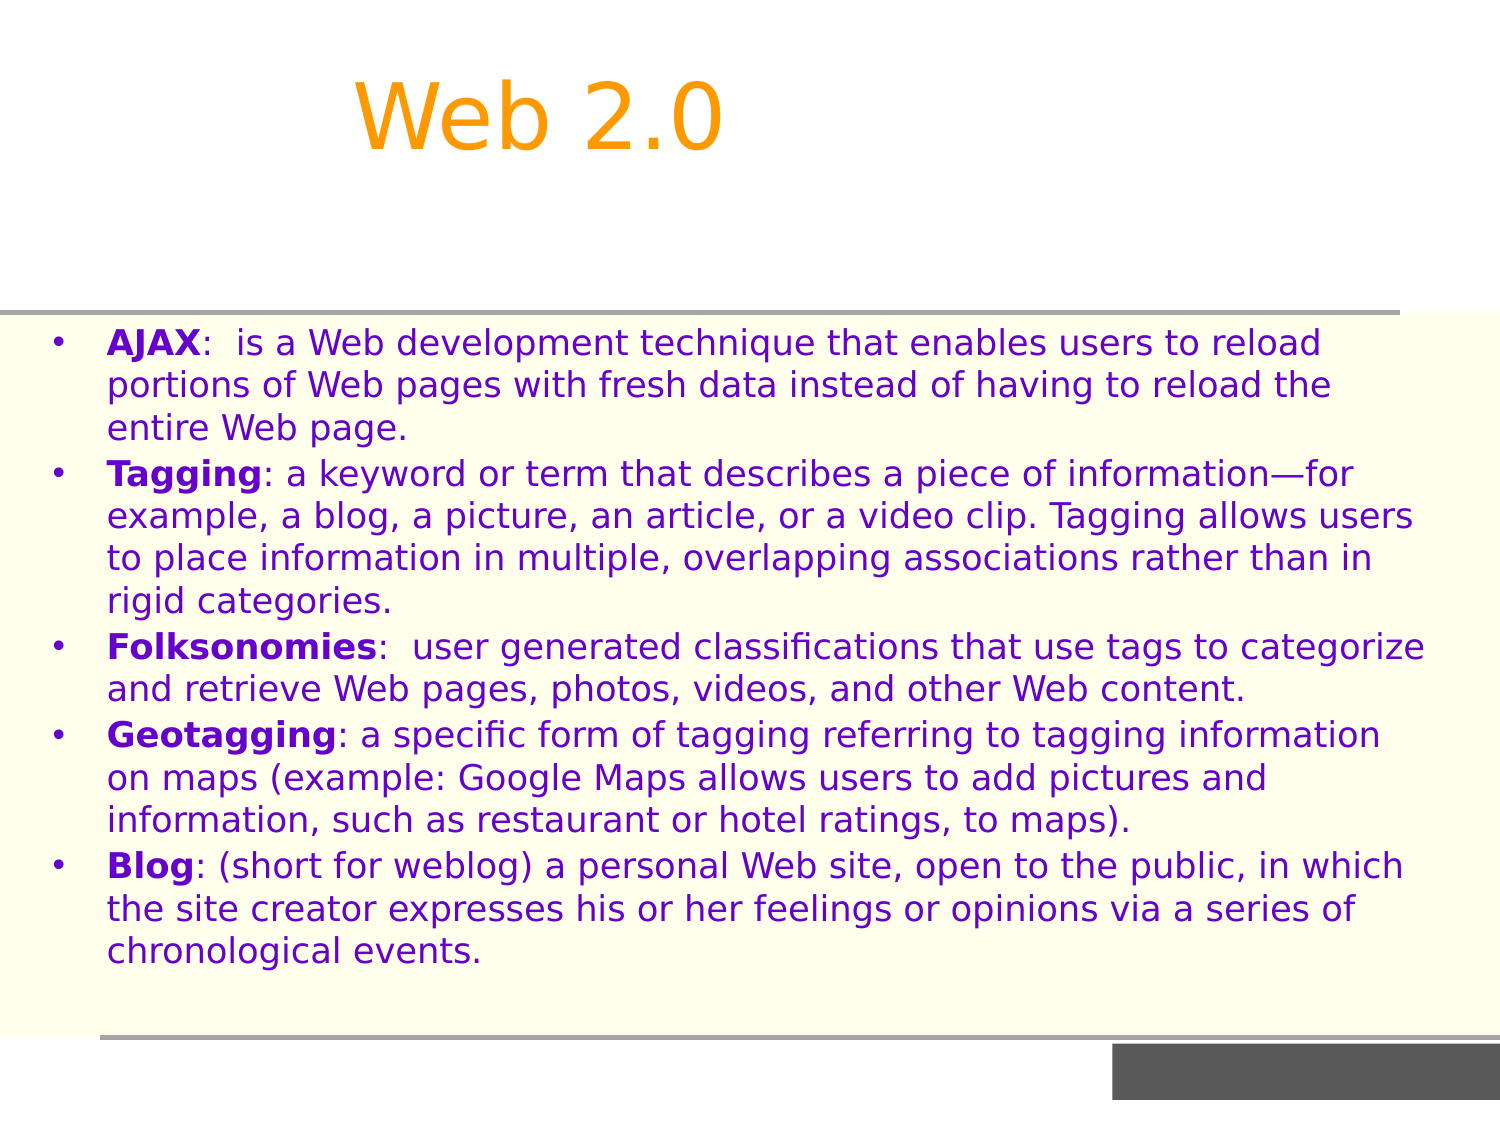

Web 2.0
AJAX:  is a Web development technique that enables users to reload portions of Web pages with fresh data instead of having to reload the entire Web page.
Tagging: a keyword or term that describes a piece of information—for example, a blog, a picture, an article, or a video clip. Tagging allows users to place information in multiple, overlapping associations rather than in rigid categories.
Folksonomies:  user generated classifications that use tags to categorize and retrieve Web pages, photos, videos, and other Web content.
Geotagging: a specific form of tagging referring to tagging information on maps (example: Google Maps allows users to add pictures and information, such as restaurant or hotel ratings, to maps).
Blog: (short for weblog) a personal Web site, open to the public, in which the site creator expresses his or her feelings or opinions via a series of chronological events.